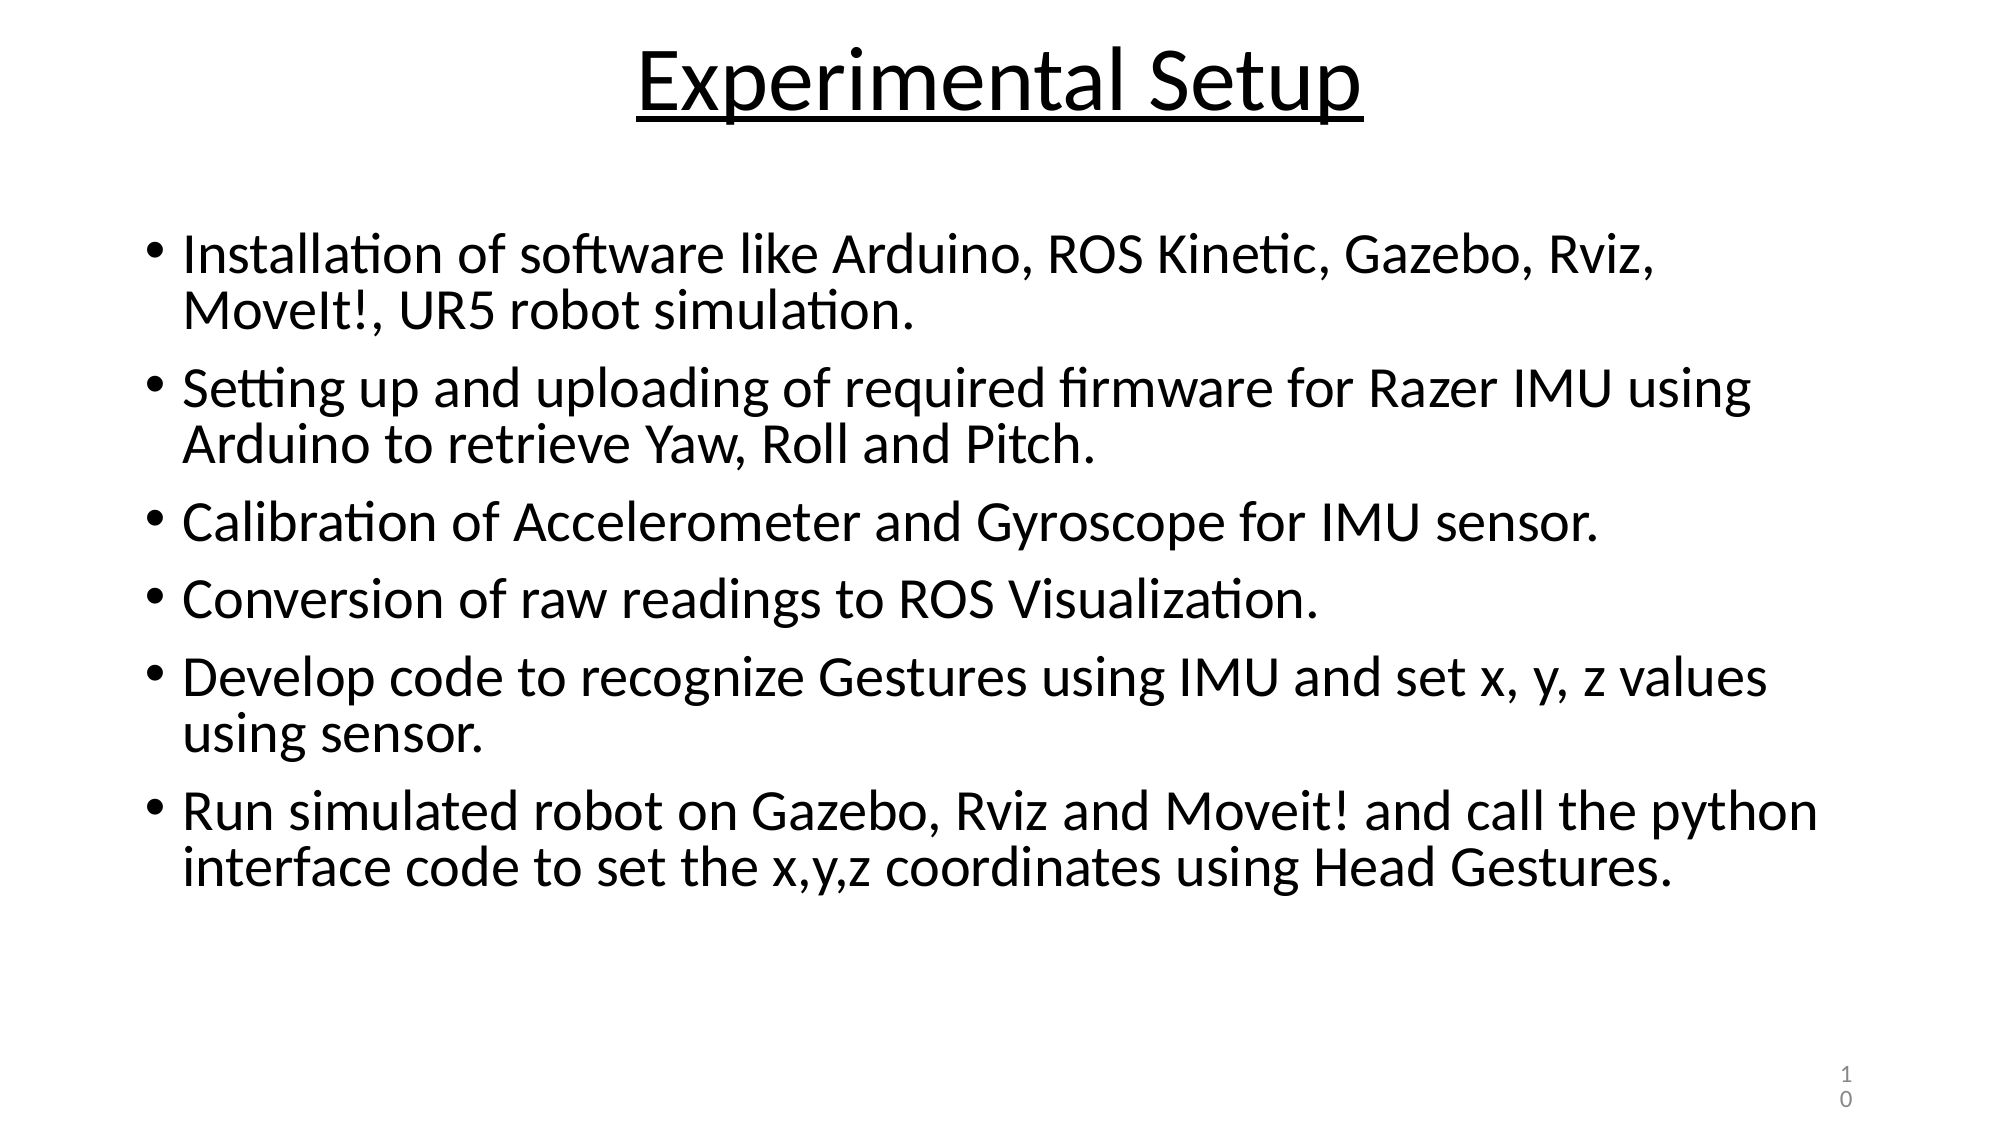

# Experimental Setup
Installation of software like Arduino, ROS Kinetic, Gazebo, Rviz, MoveIt!, UR5 robot simulation.
Setting up and uploading of required firmware for Razer IMU using Arduino to retrieve Yaw, Roll and Pitch.
Calibration of Accelerometer and Gyroscope for IMU sensor.
Conversion of raw readings to ROS Visualization.
Develop code to recognize Gestures using IMU and set x, y, z values using sensor.
Run simulated robot on Gazebo, Rviz and Moveit! and call the python interface code to set the x,y,z coordinates using Head Gestures.
10